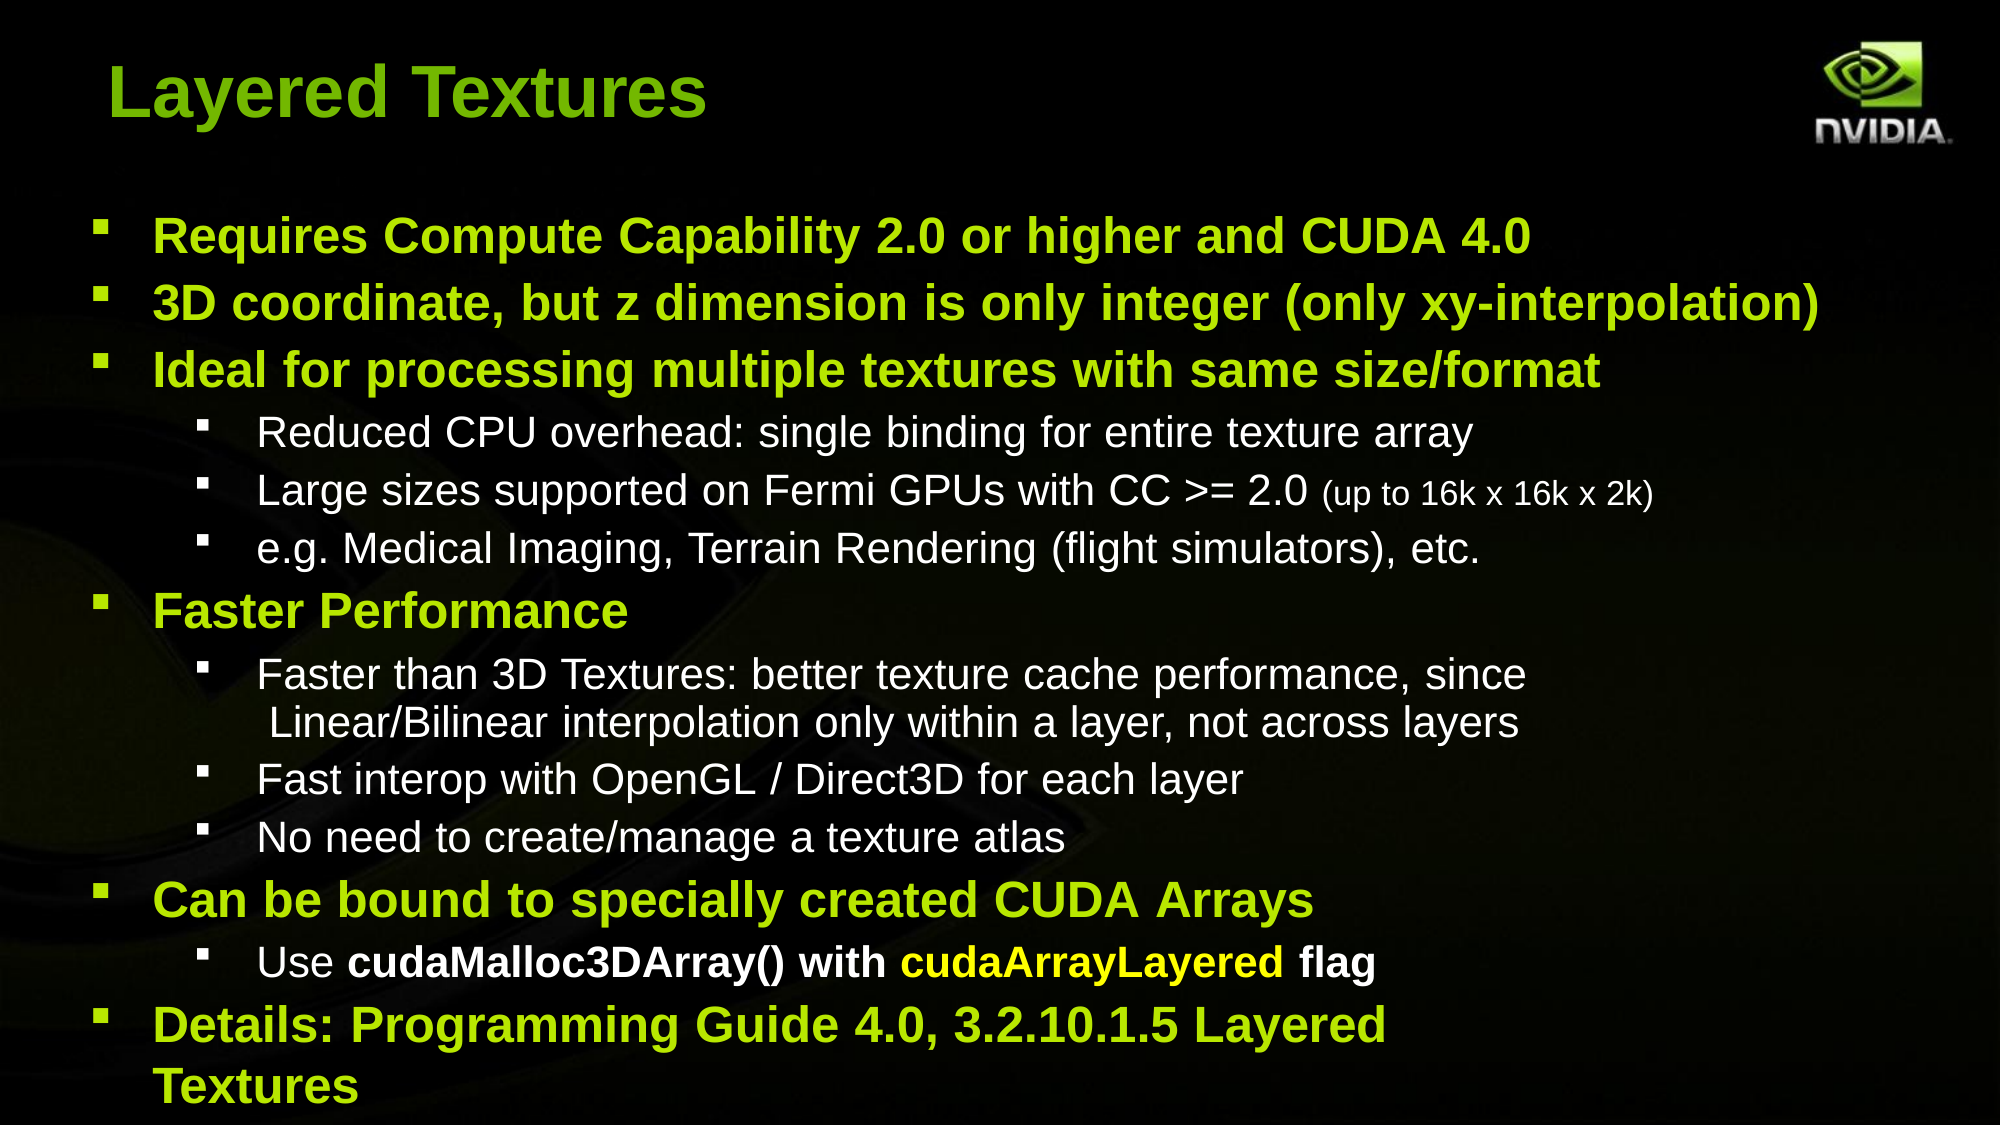

# Layered Textures
Requires Compute Capability 2.0 or higher and CUDA 4.0
3D coordinate, but z dimension is only integer (only xy-interpolation)
Ideal for processing multiple textures with same size/format
Reduced CPU overhead: single binding for entire texture array
Large sizes supported on Fermi GPUs with CC >= 2.0 (up to 16k x 16k x 2k)
e.g. Medical Imaging, Terrain Rendering (flight simulators), etc.
Faster Performance
Faster than 3D Textures: better texture cache performance, since  Linear/Bilinear interpolation only within a layer, not across layers
Fast interop with OpenGL / Direct3D for each layer
No need to create/manage a texture atlas
Can be bound to specially created CUDA Arrays
Use cudaMalloc3DArray() with cudaArrayLayered flag
Details: Programming Guide 4.0, 3.2.10.1.5 Layered Textures
© NVIDIA Corporation 2011